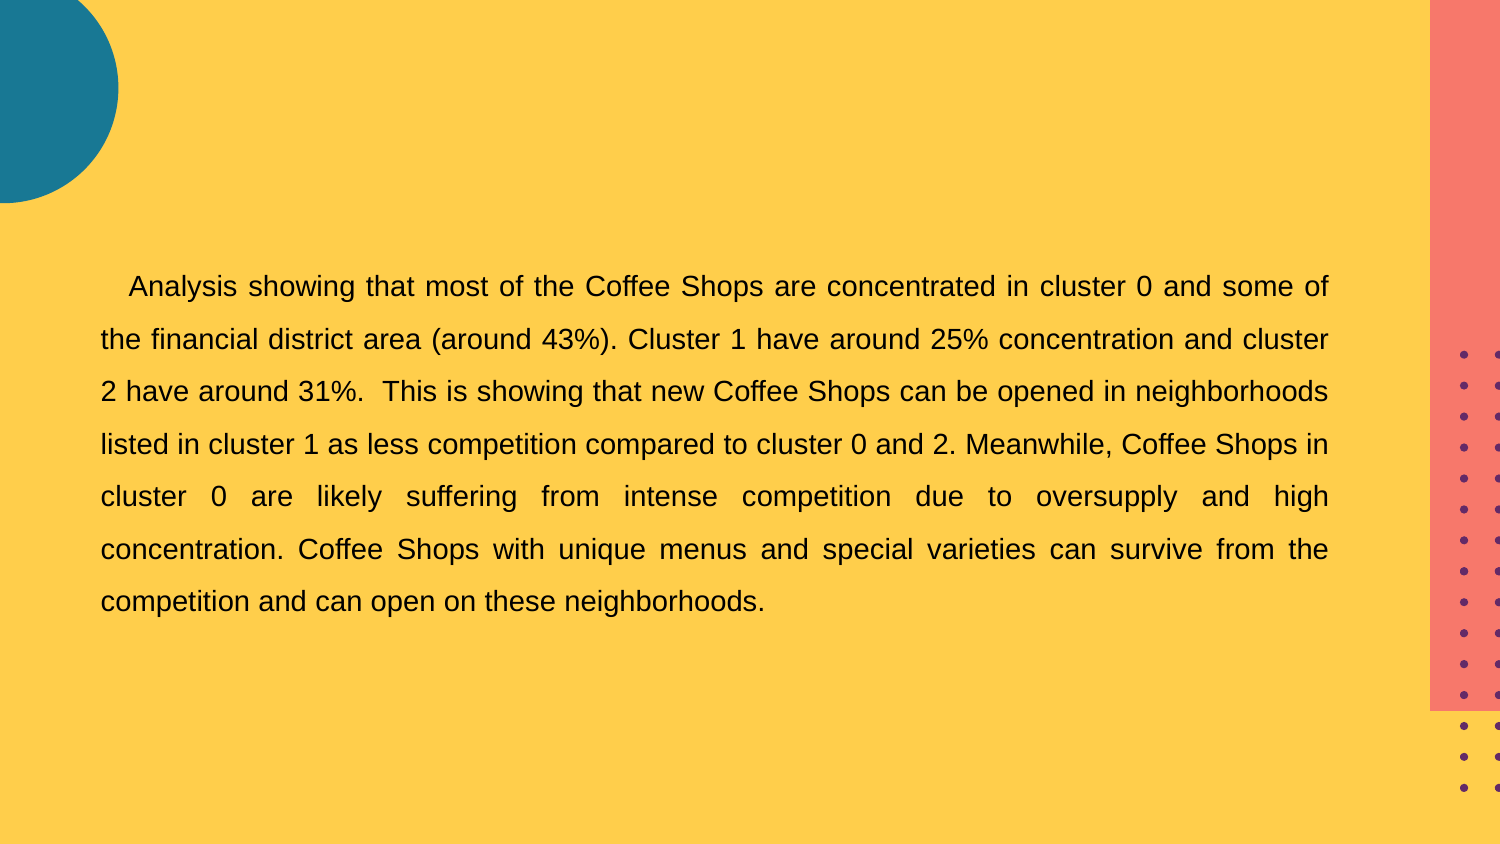

Analysis showing that most of the Coffee Shops are concentrated in cluster 0 and some of the financial district area (around 43%). Cluster 1 have around 25% concentration and cluster 2 have around 31%.  This is showing that new Coffee Shops can be opened in neighborhoods listed in cluster 1 as less competition compared to cluster 0 and 2. Meanwhile, Coffee Shops in cluster 0 are likely suffering from intense competition due to oversupply and high concentration. Coffee Shops with unique menus and special varieties can survive from the competition and can open on these neighborhoods.